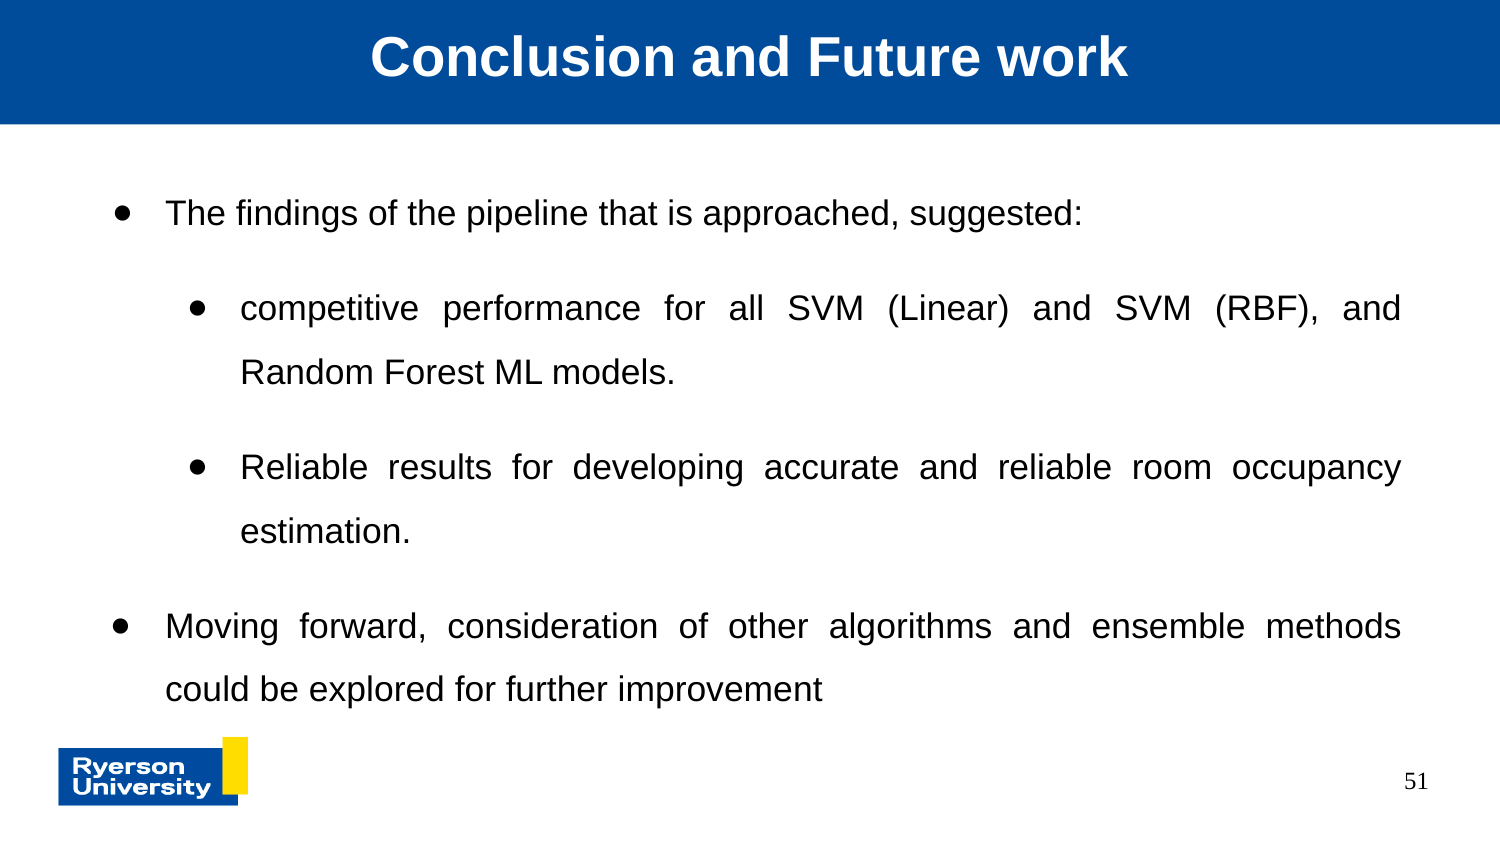

Conclusion and Future work
The findings of the pipeline that is approached, suggested:
competitive performance for all SVM (Linear) and SVM (RBF), and Random Forest ML models.
Reliable results for developing accurate and reliable room occupancy estimation.
Moving forward, consideration of other algorithms and ensemble methods could be explored for further improvement
51